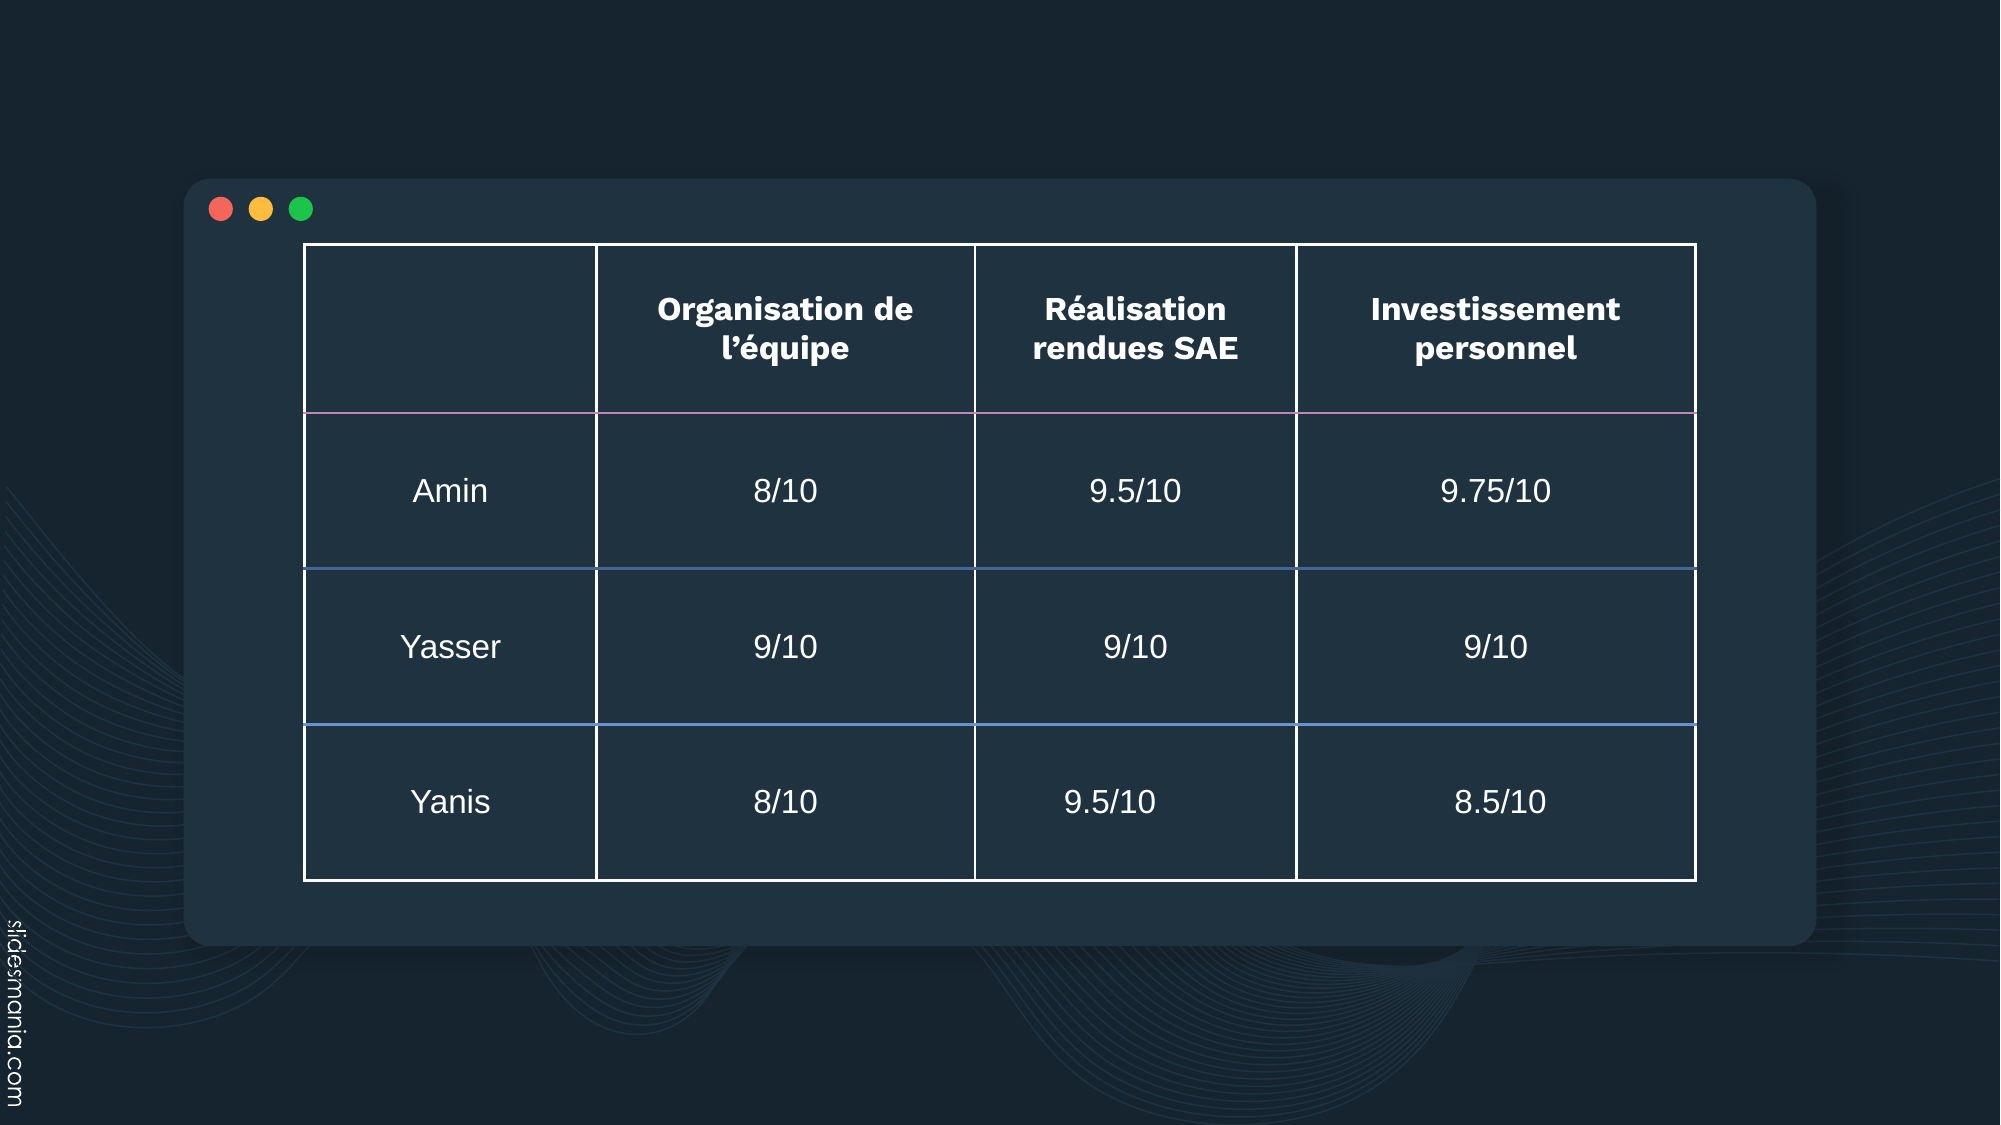

|  | Organisation de l’équipe | Réalisation rendues SAE | Investissement personnel |
| --- | --- | --- | --- |
| Amin | 8/10 | 9.5/10 | 9.75/10 |
| Yasser | 9/10 | 9/10 | 9/10 |
| Yanis | 8/10 | 9.5/10 | 8.5/10 |